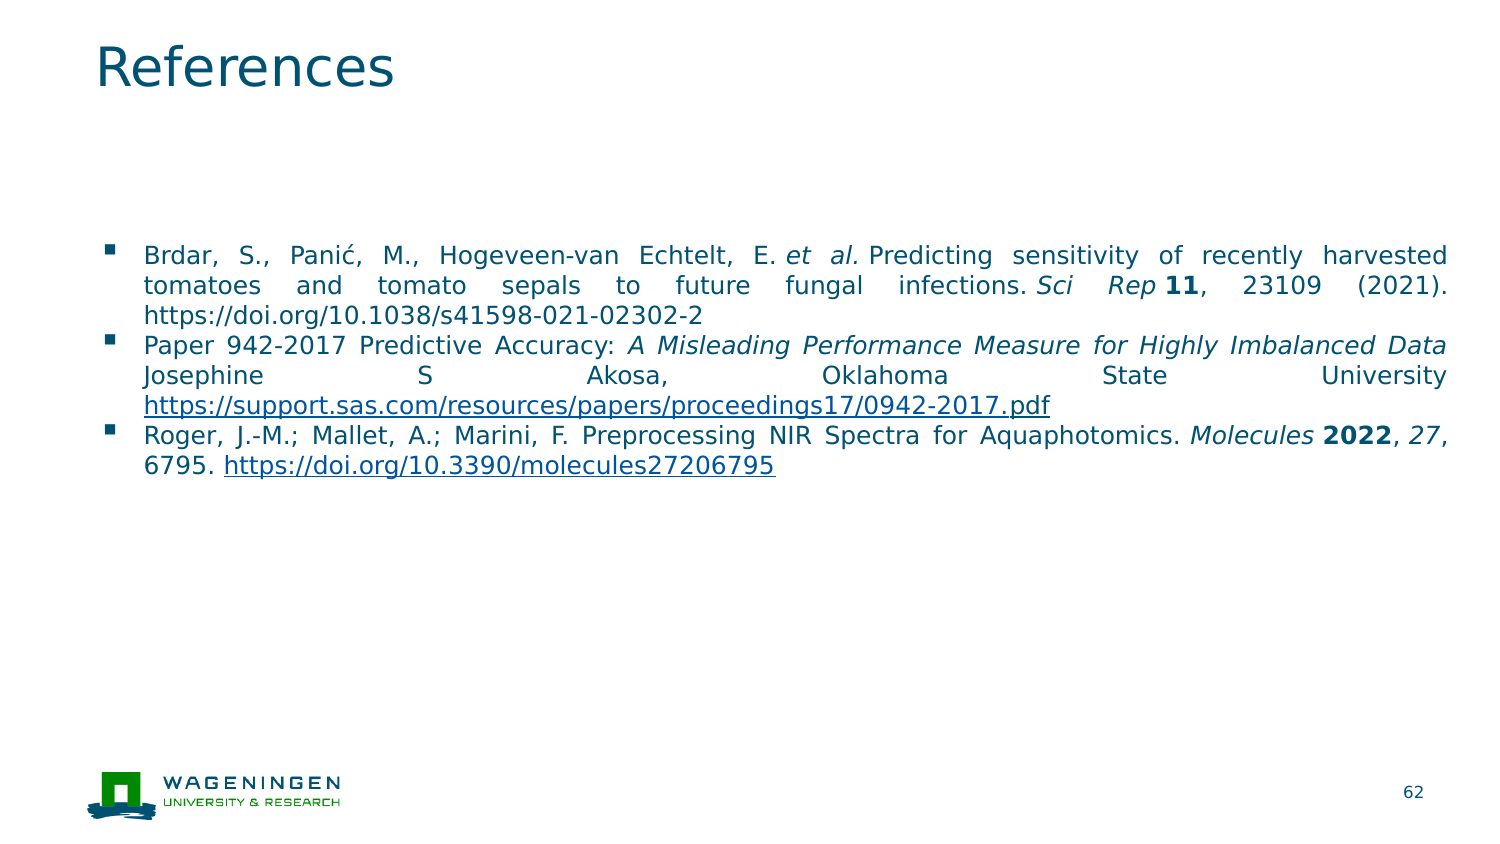

# References

Brdar, S., Panić, M., Hogeveen-van Echtelt, E. et al. Predicting sensitivity of recently harvested tomatoes and tomato sepals to future fungal infections. Sci Rep 11, 23109 (2021). https://doi.org/10.1038/s41598-021-02302-2
Paper 942-2017 Predictive Accuracy: A Misleading Performance Measure for Highly Imbalanced Data Josephine S Akosa, Oklahoma State University https://support.sas.com/resources/papers/proceedings17/0942-2017.pdf
Roger, J.-M.; Mallet, A.; Marini, F. Preprocessing NIR Spectra for Aquaphotomics. Molecules 2022, 27, 6795. https://doi.org/10.3390/molecules27206795

62